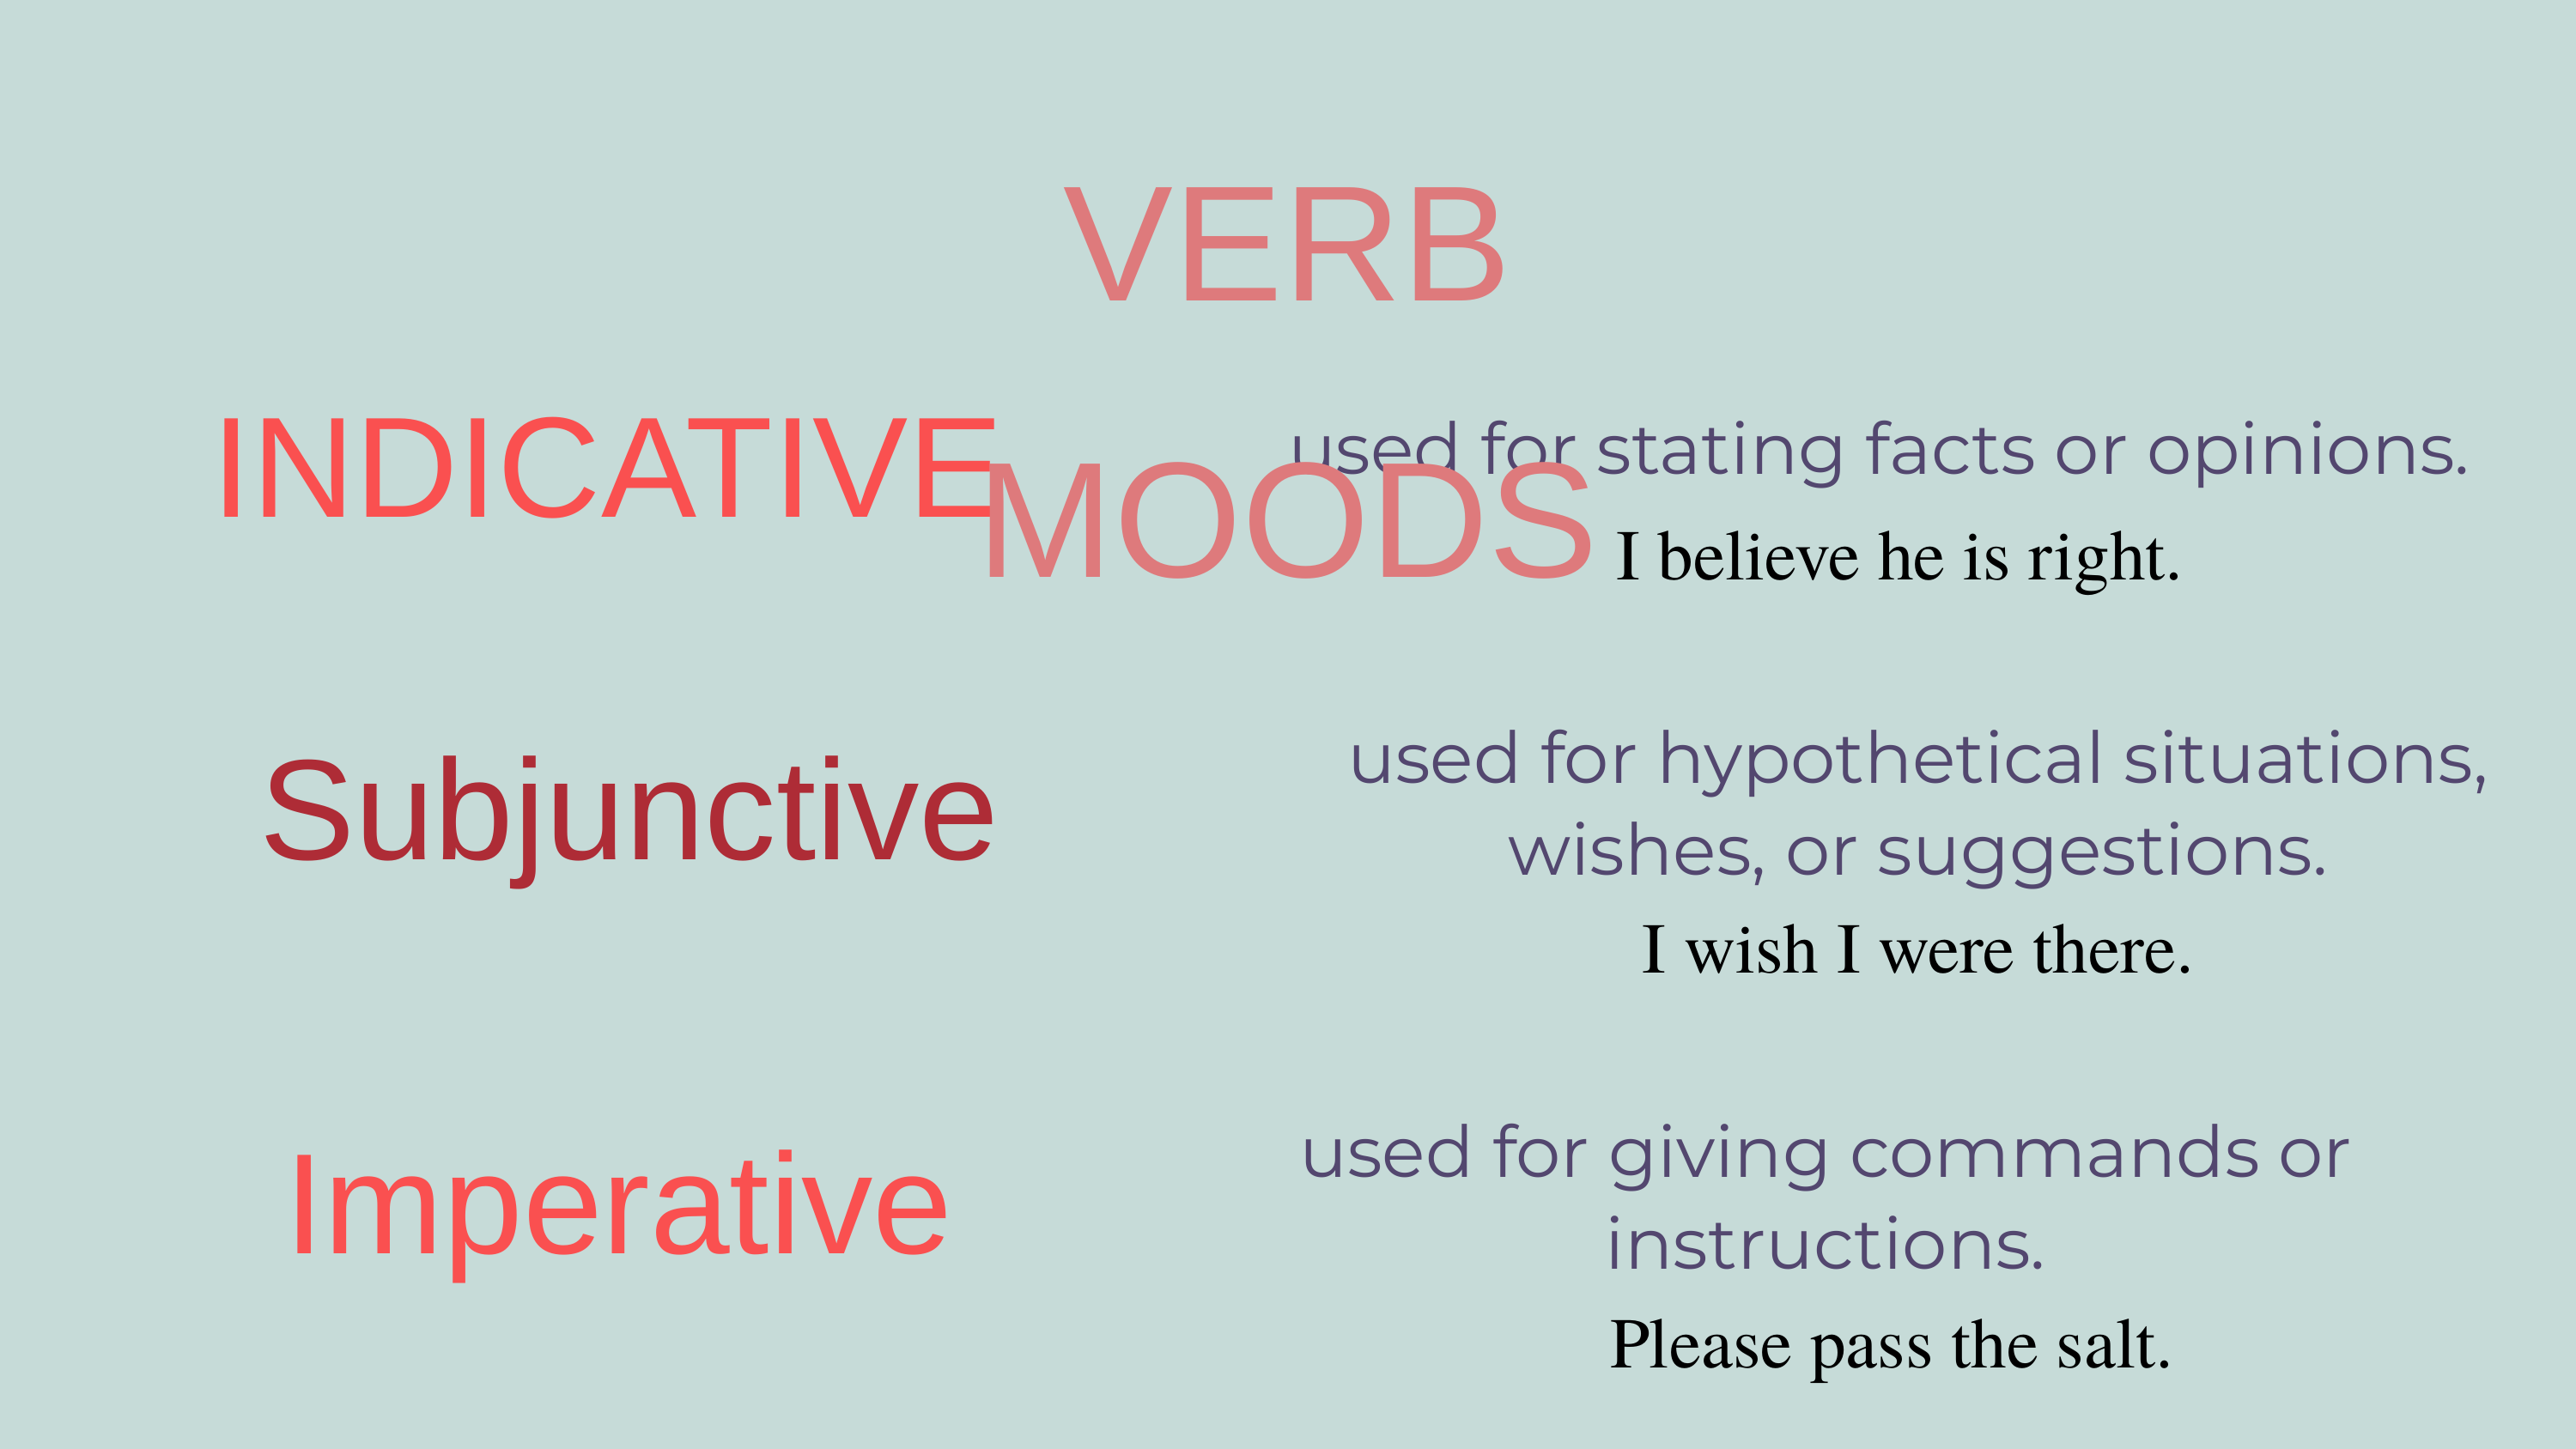

VERB MOODS
INDICATIVE
used for stating facts or opinions.
I believe he is right.
Subjunctive
used for hypothetical situations, wishes, or suggestions.
I wish I were there.
Imperative
used for giving commands or instructions.
Please pass the salt.